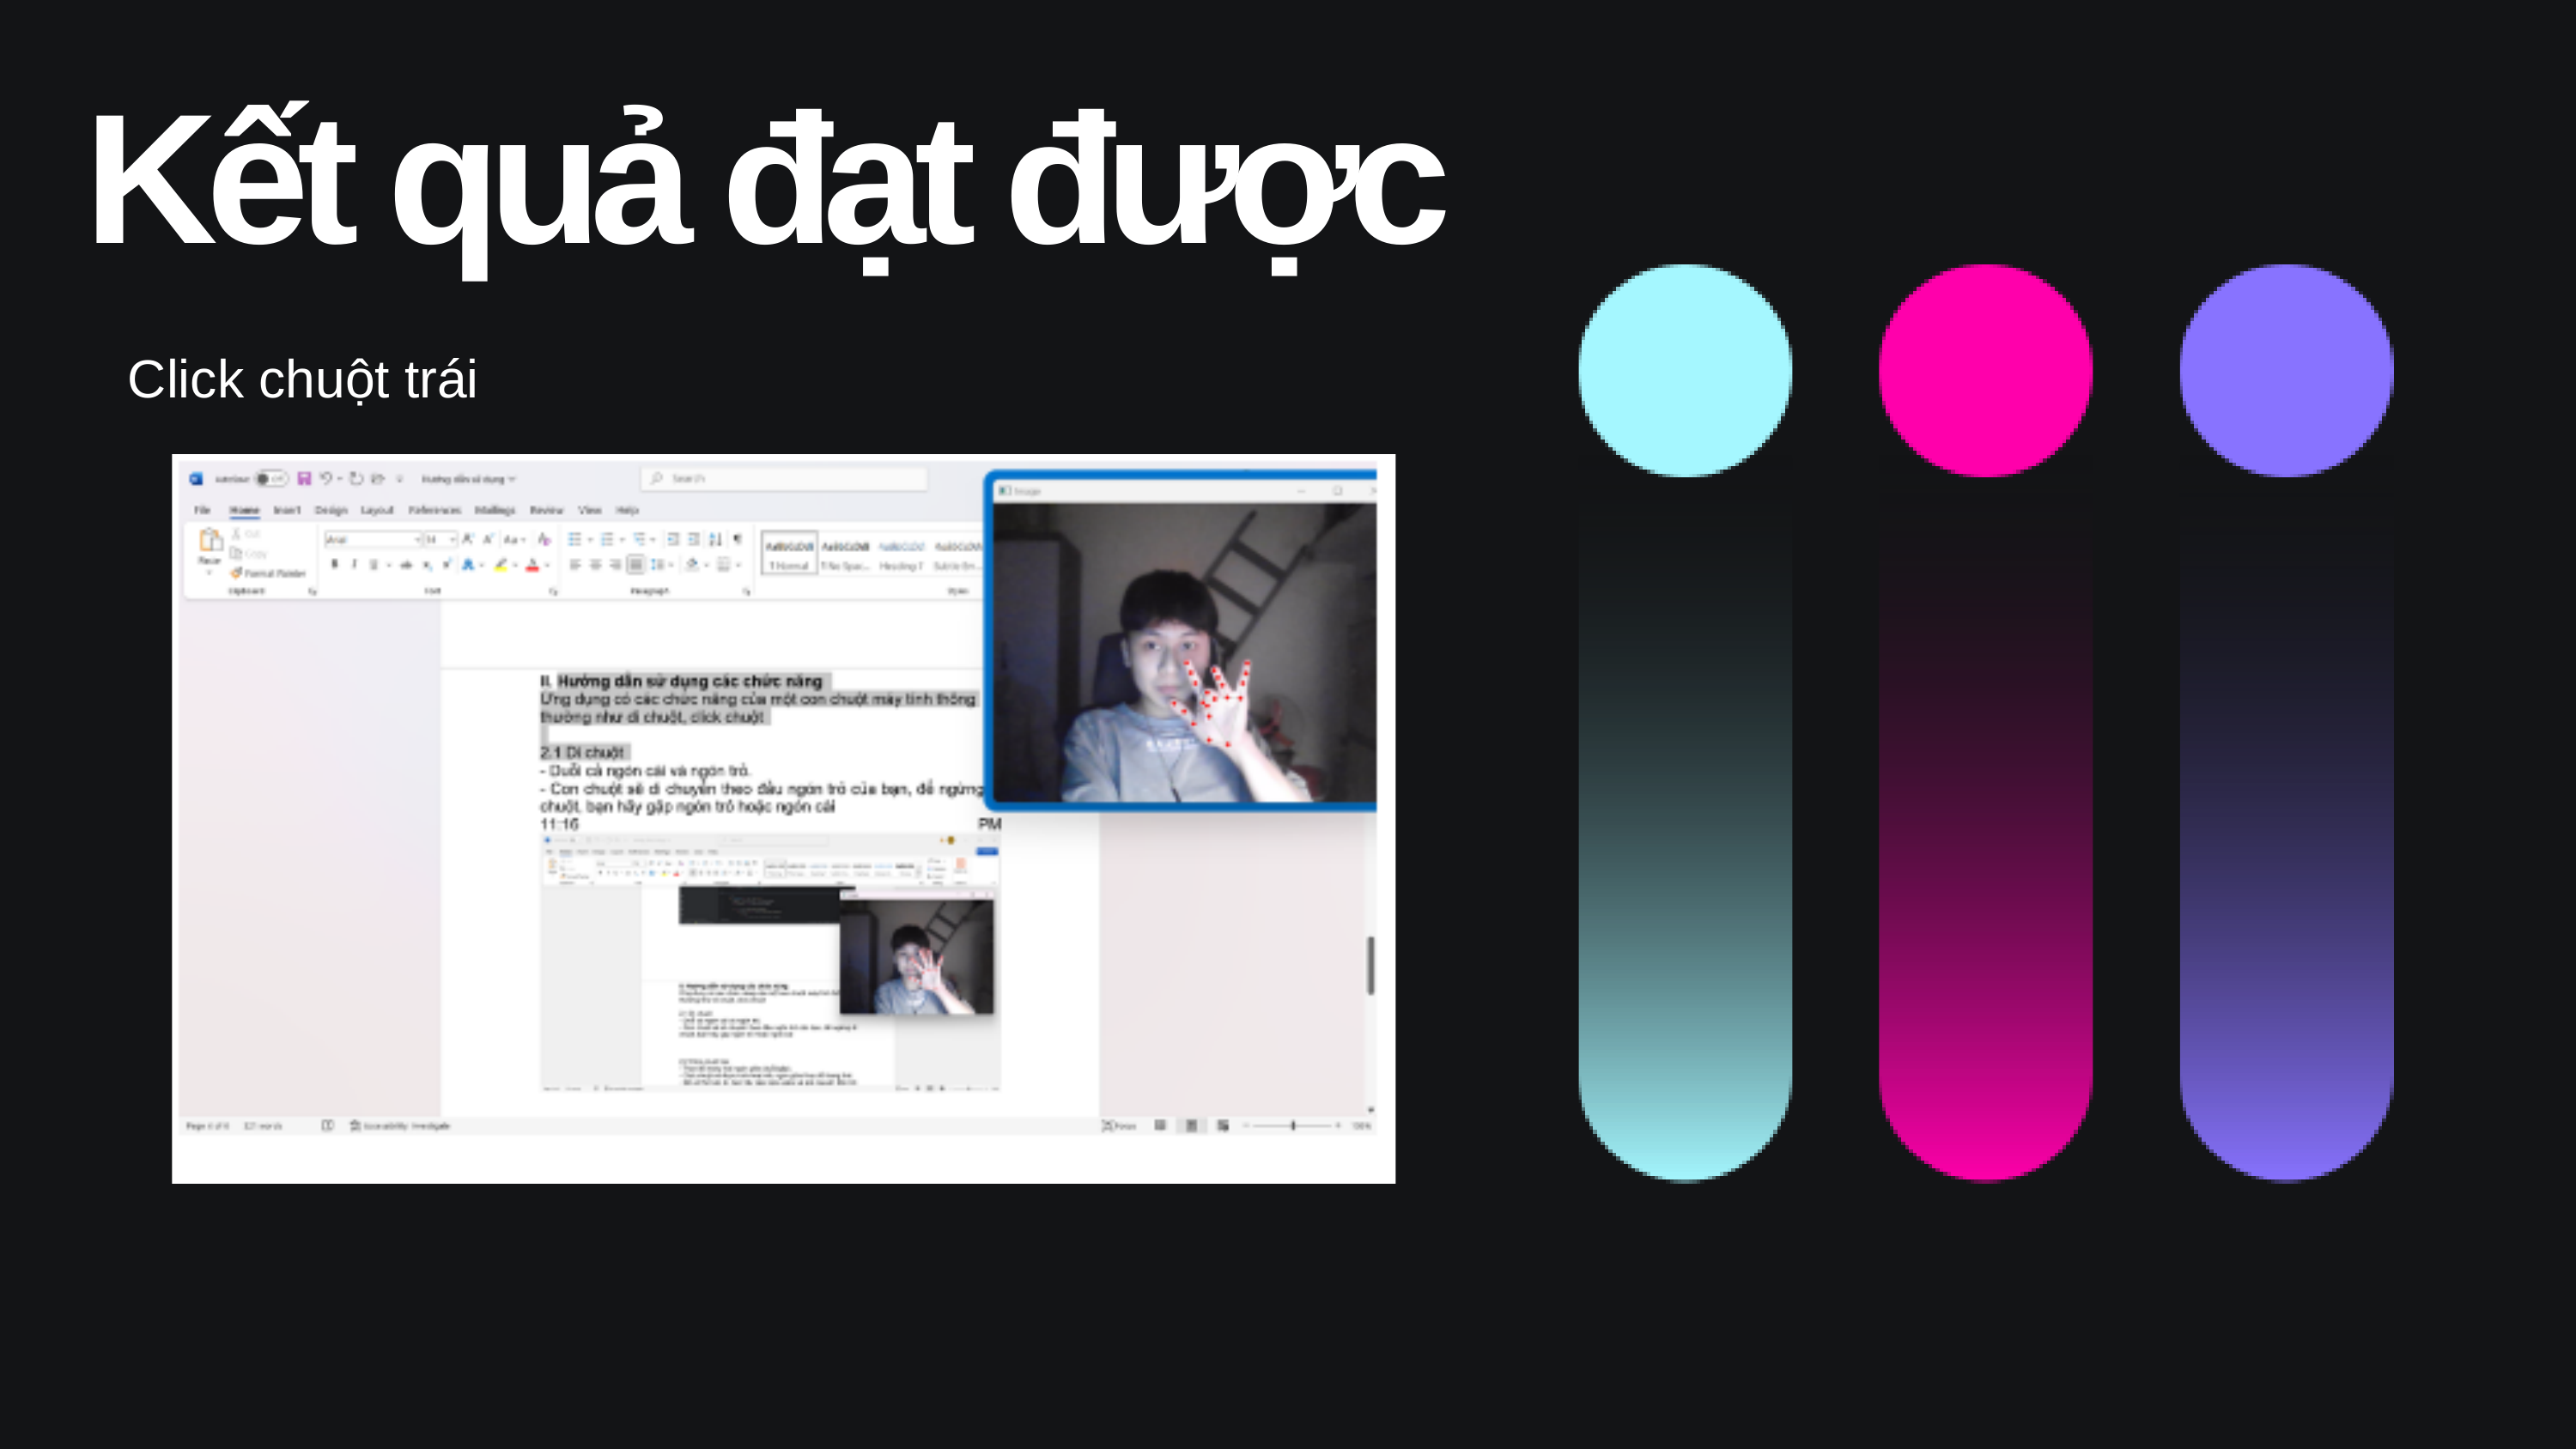

Kết quả đạt được

Click chuột trái